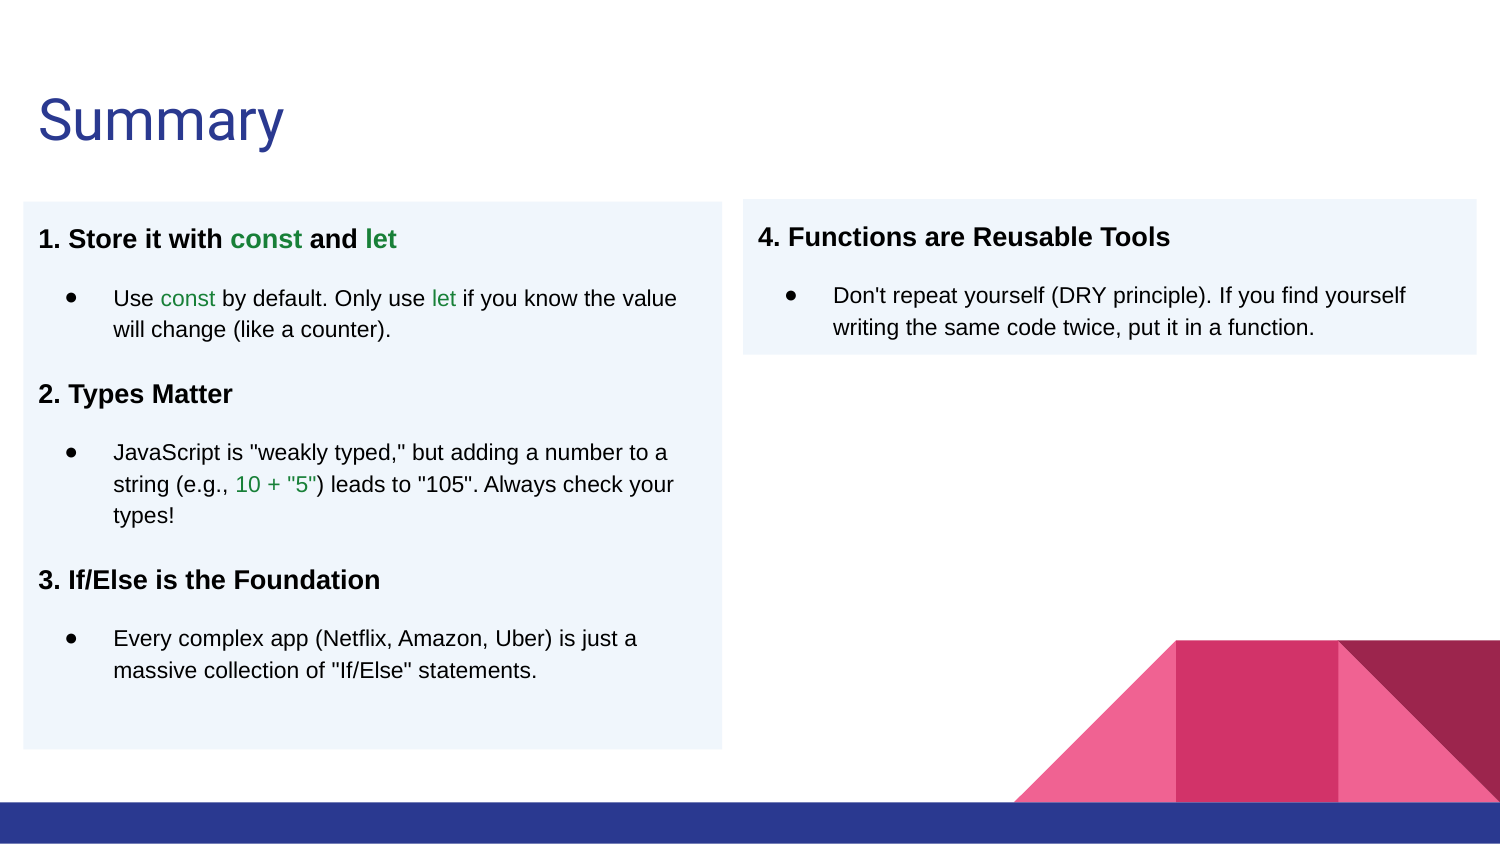

# Summary
4. Functions are Reusable Tools
Don't repeat yourself (DRY principle). If you find yourself writing the same code twice, put it in a function.
1. Store it with const and let
Use const by default. Only use let if you know the value will change (like a counter).
2. Types Matter
JavaScript is "weakly typed," but adding a number to a string (e.g., 10 + "5") leads to "105". Always check your types!
3. If/Else is the Foundation
Every complex app (Netflix, Amazon, Uber) is just a massive collection of "If/Else" statements.